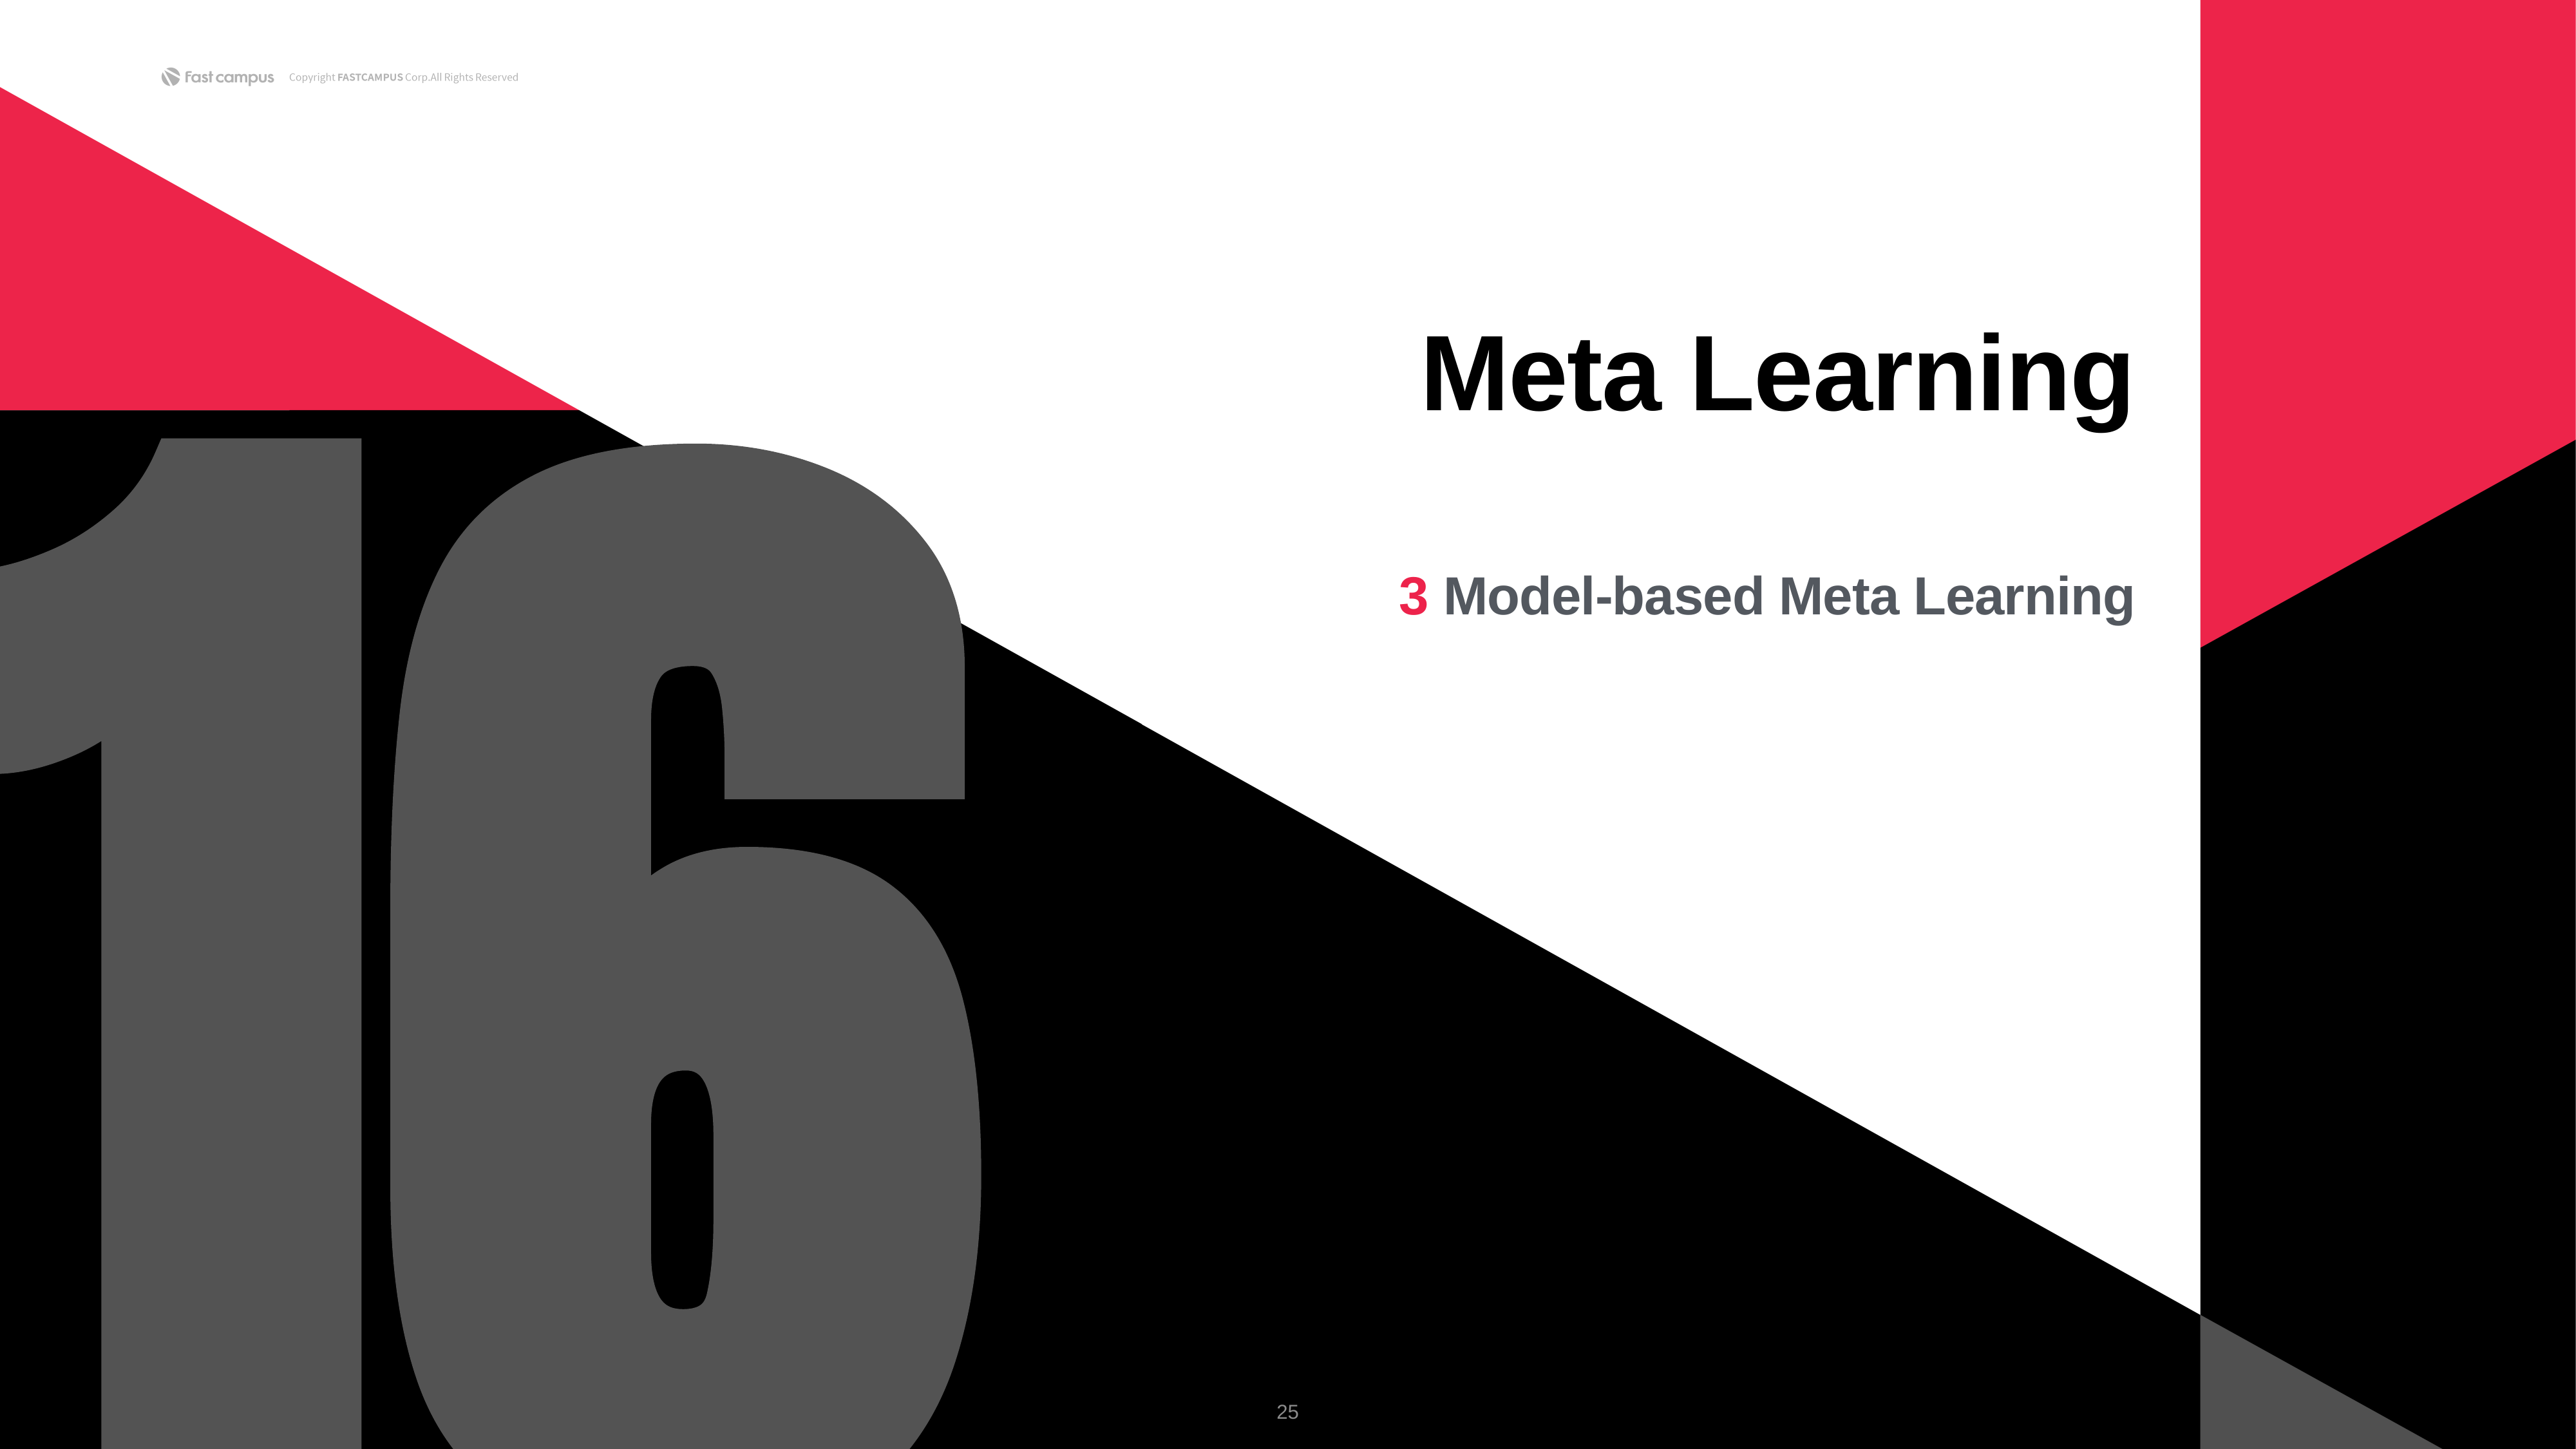

1
6
Meta Learning

3 Model-based Meta Learning

25